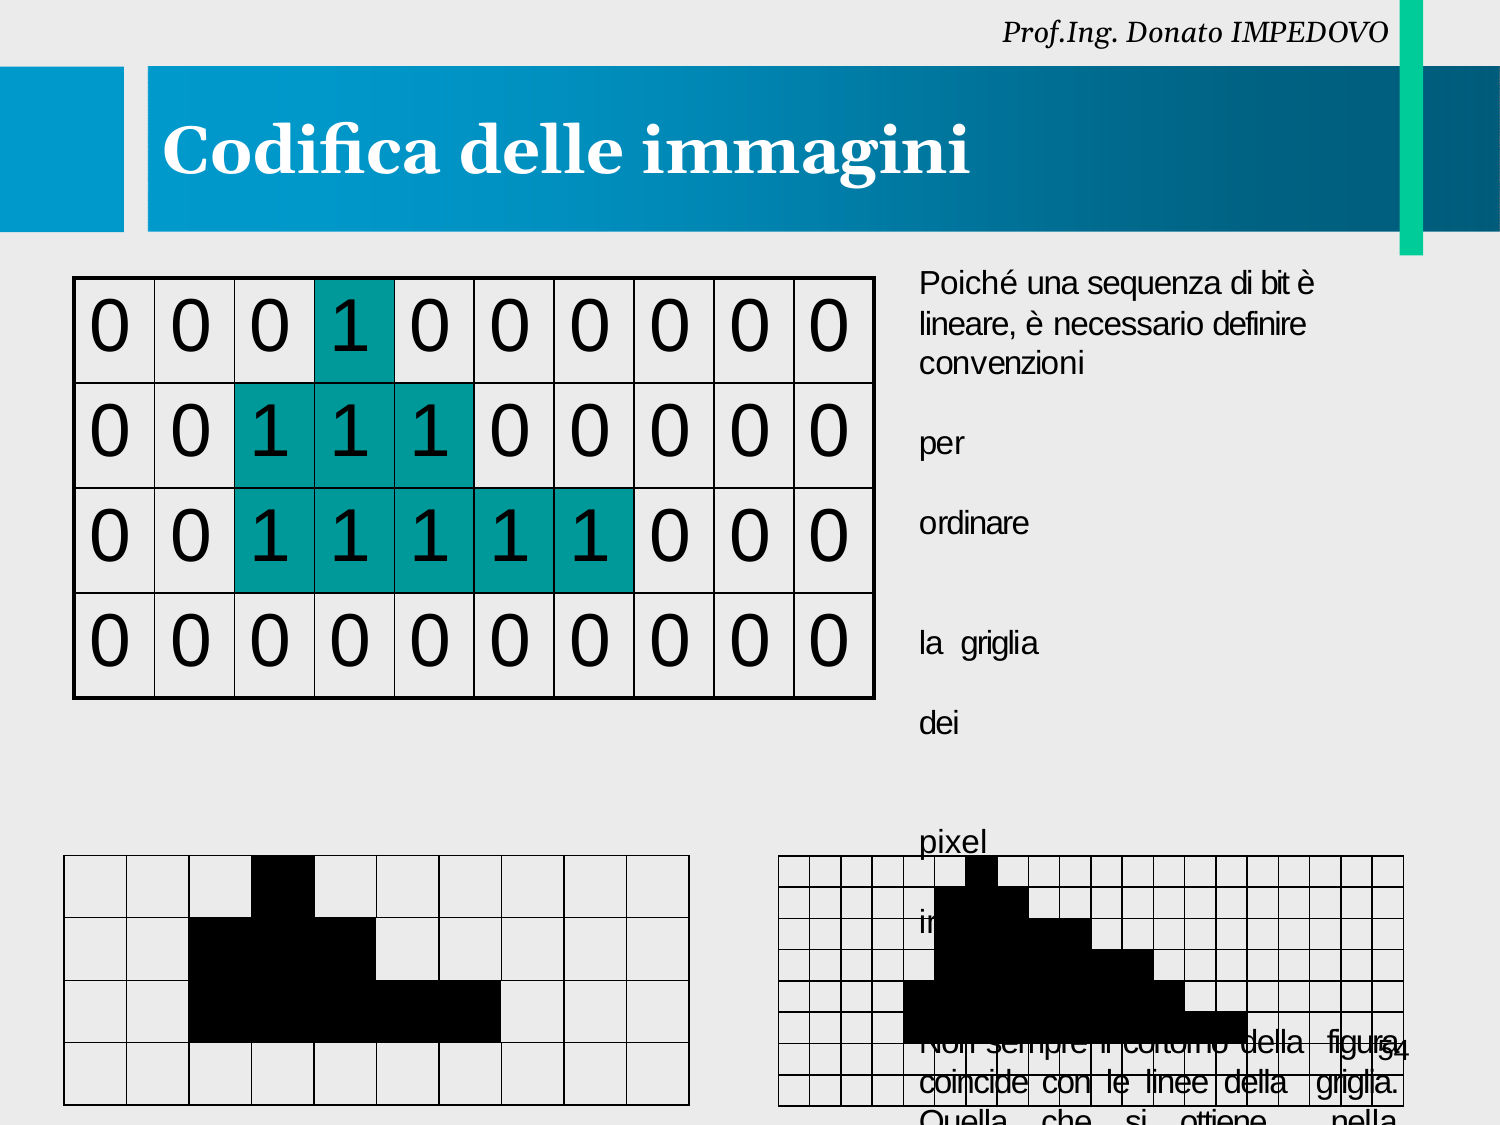

Prof.Ing. Donato IMPEDOVO
# Codifica delle immagini

Poiché una sequenza di bit è  lineare, è necessario definire  convenzioni	per	ordinare		la  griglia	dei		pixel	in	una  sequenza.
Non sempre il cortorno della  figura coincide con le linee della  griglia. Quella che si ottiene  nella	codifica	è  un’approssimazione della figura  originaria
La rappresentazione sarà più fedele all’aumentare del numero di pixel, ossia al diminuire delle
dimensioni dei quadratini della griglia in cui è suddivisa l’immagine
| 0 | 0 | 0 | 1 | 0 | 0 | 0 | 0 | 0 | 0 |
| --- | --- | --- | --- | --- | --- | --- | --- | --- | --- |
| 0 | 0 | 1 | 1 | 1 | 0 | 0 | 0 | 0 | 0 |
| 0 | 0 | 1 | 1 | 1 | 1 | 1 | 0 | 0 | 0 |
| 0 | 0 | 0 | 0 | 0 | 0 | 0 | 0 | 0 | 0 |
|  |  |  |  |  |  |  |  |  |  |
| --- | --- | --- | --- | --- | --- | --- | --- | --- | --- |
|  |  |  |  |  |  |  |  |  |  |
|  |  |  |  |  |  |  |  |  |  |
|  |  |  |  |  |  |  |  |  |  |

54